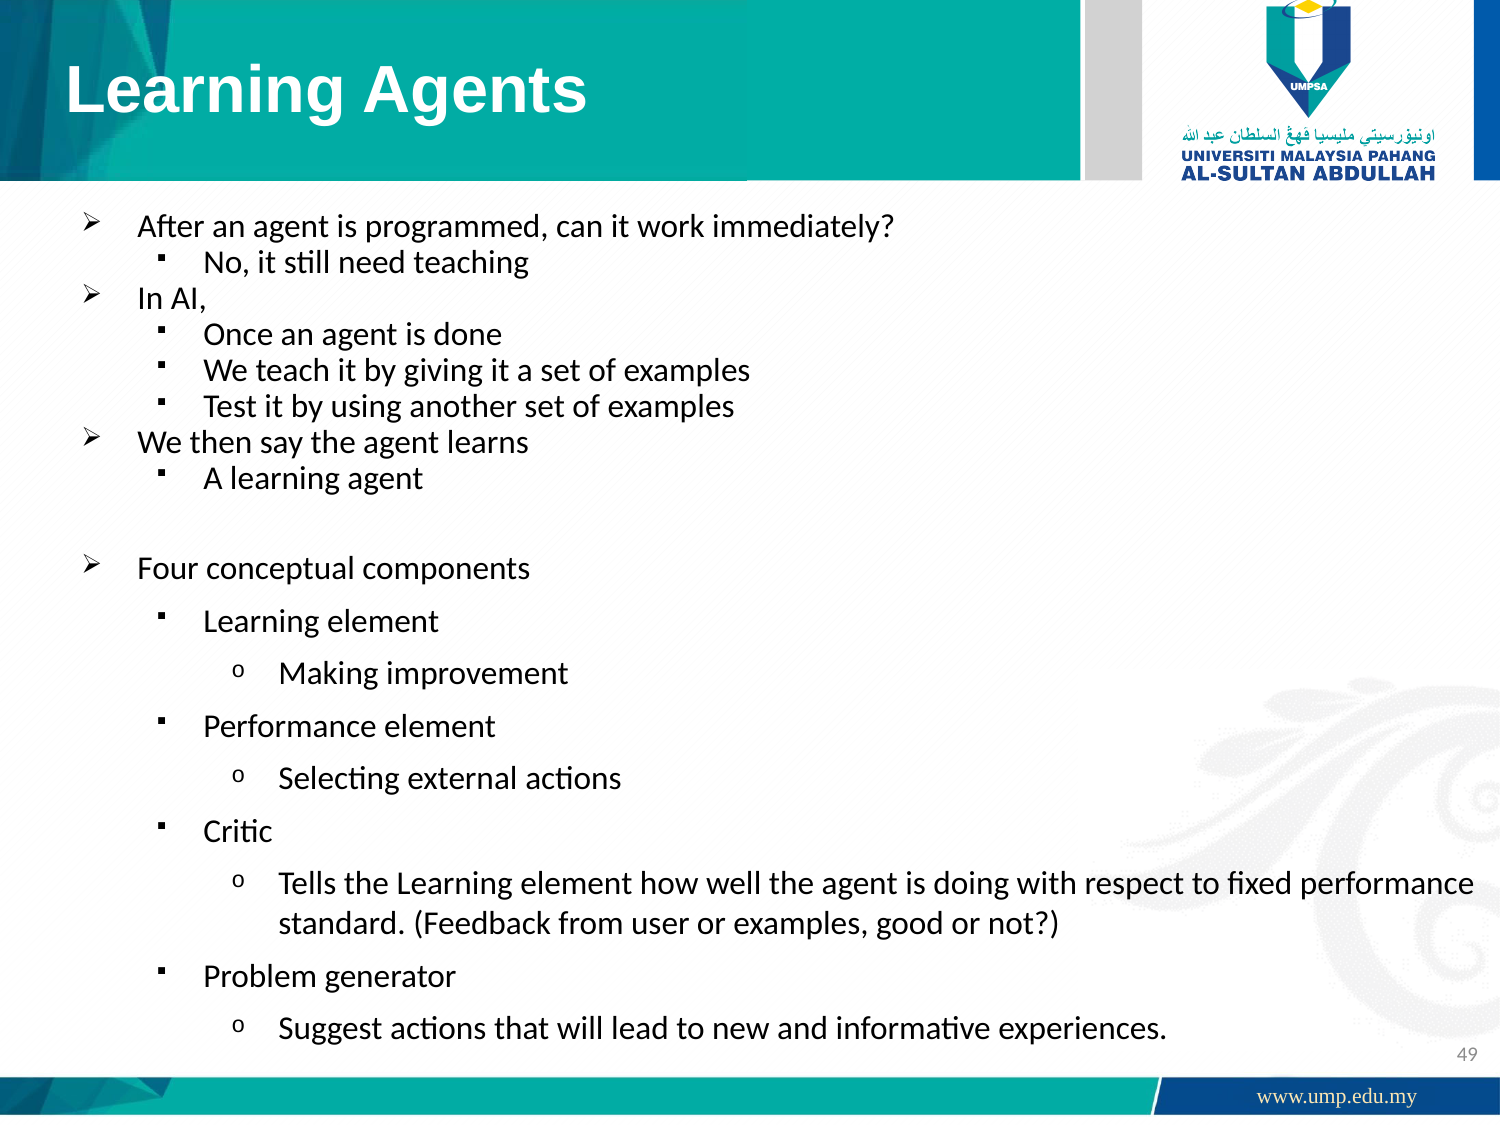

# Learning Agents
After an agent is programmed, can it work immediately?
No, it still need teaching
In AI,
Once an agent is done
We teach it by giving it a set of examples
Test it by using another set of examples
We then say the agent learns
A learning agent

Four conceptual components
Learning element
Making improvement
Performance element
Selecting external actions
Critic
Tells the Learning element how well the agent is doing with respect to fixed performance standard. (Feedback from user or examples, good or not?)
Problem generator
Suggest actions that will lead to new and informative experiences.

49